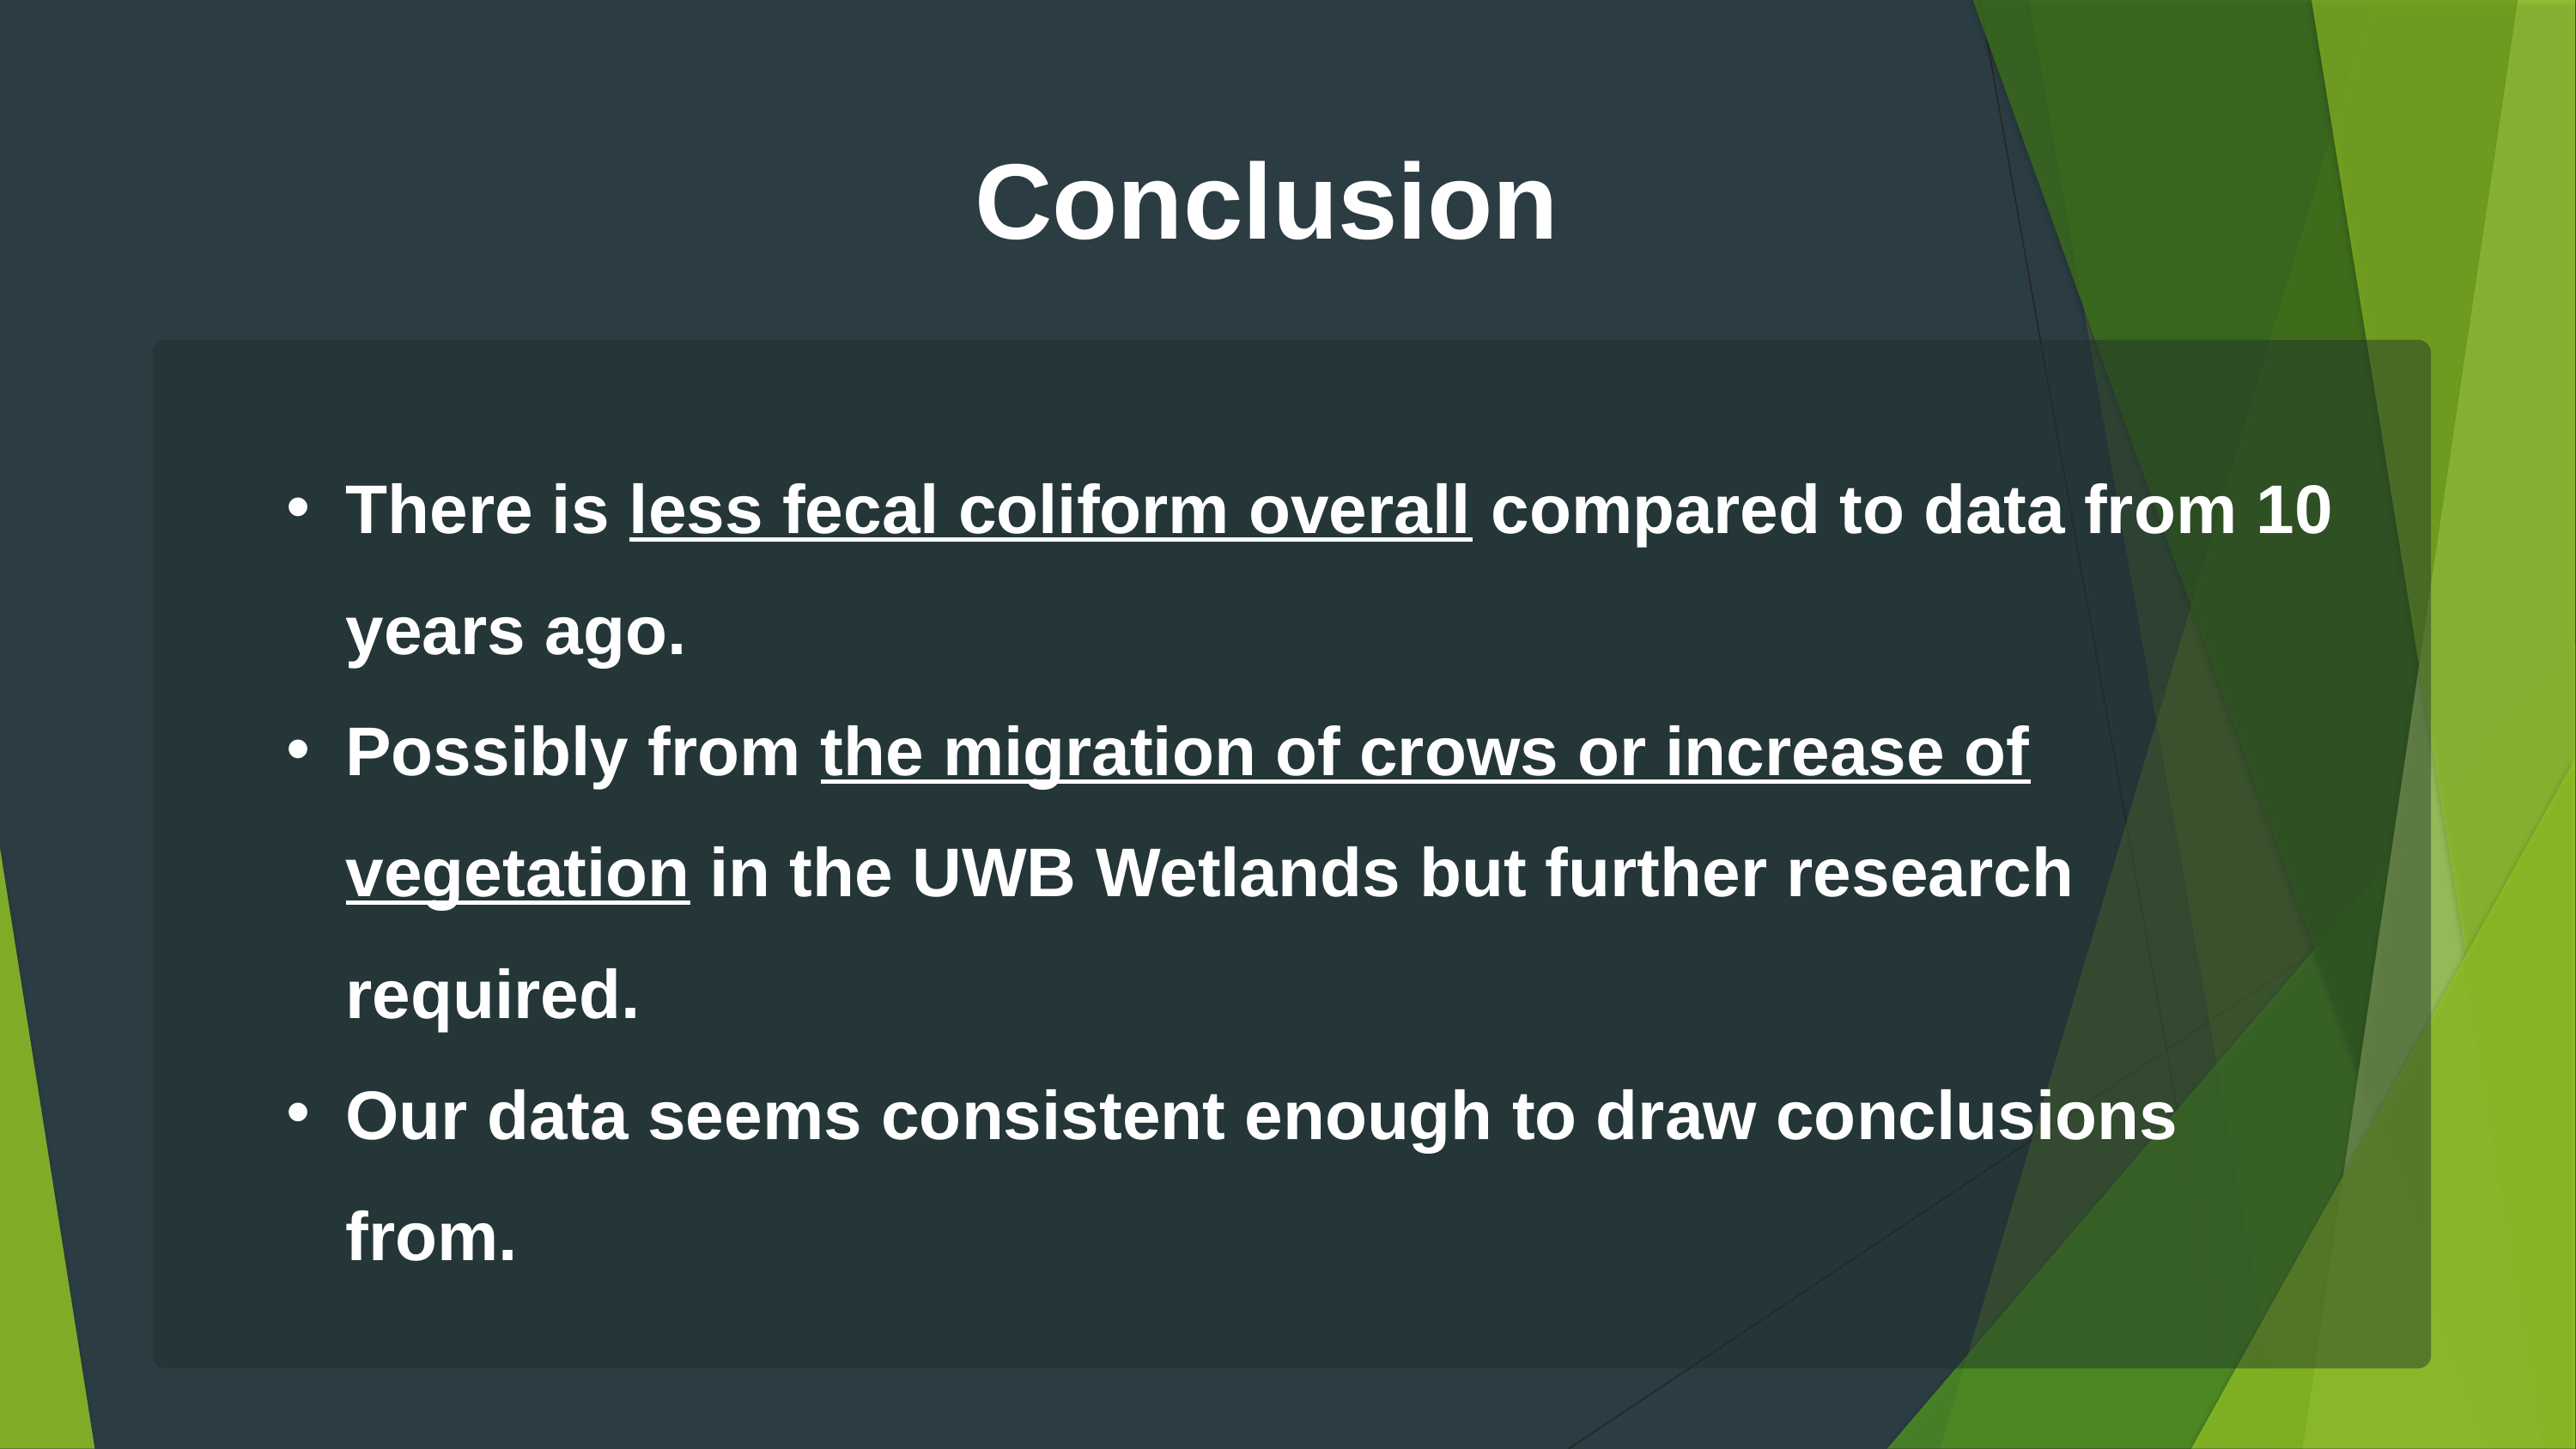

Conclusion

There is less fecal coliform overall compared to data from 10 years ago.
Possibly from the migration of crows or increase of vegetation in the UWB Wetlands but further research required.
Our data seems consistent enough to draw conclusions from.